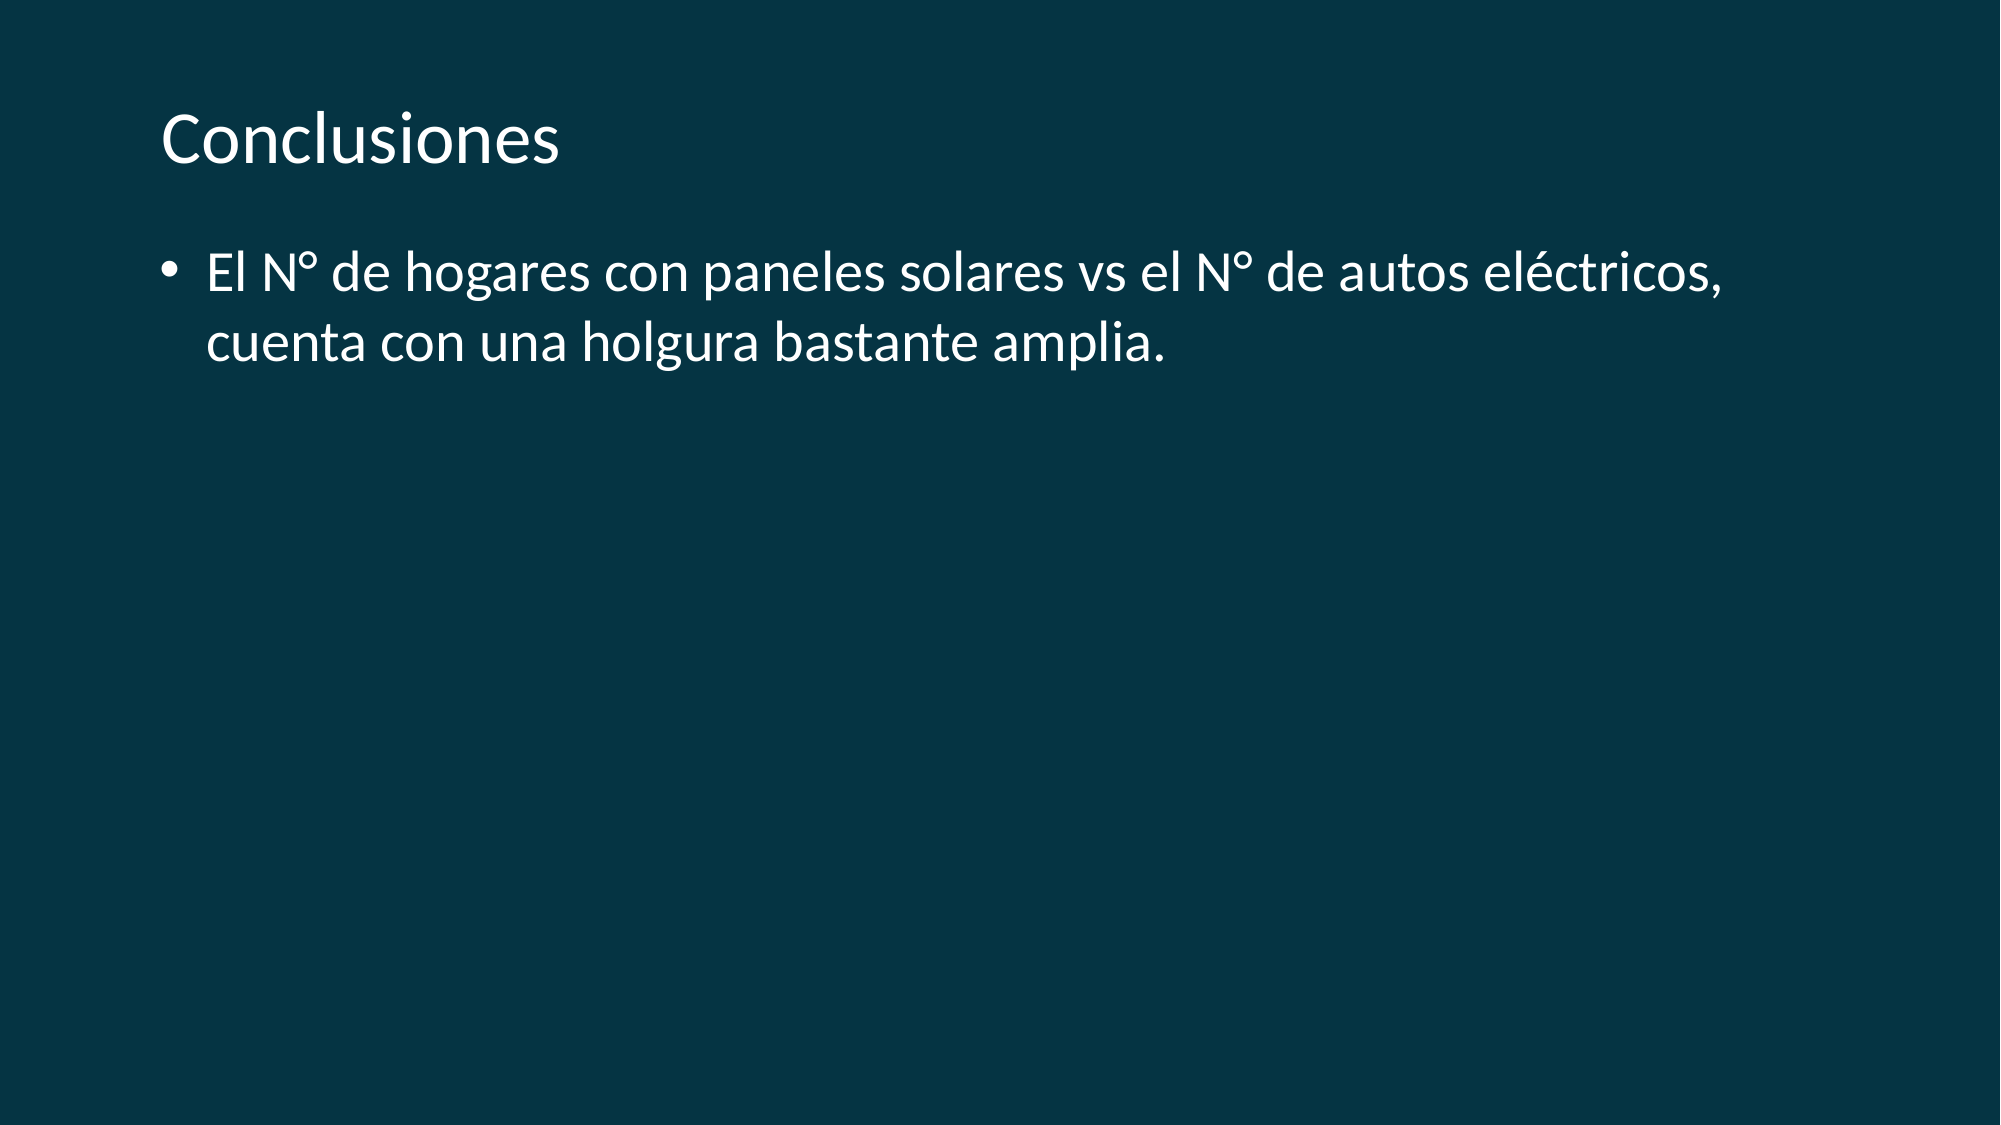

Conclusiones
El N° de hogares con paneles solares vs el N° de autos eléctricos, cuenta con una holgura bastante amplia.